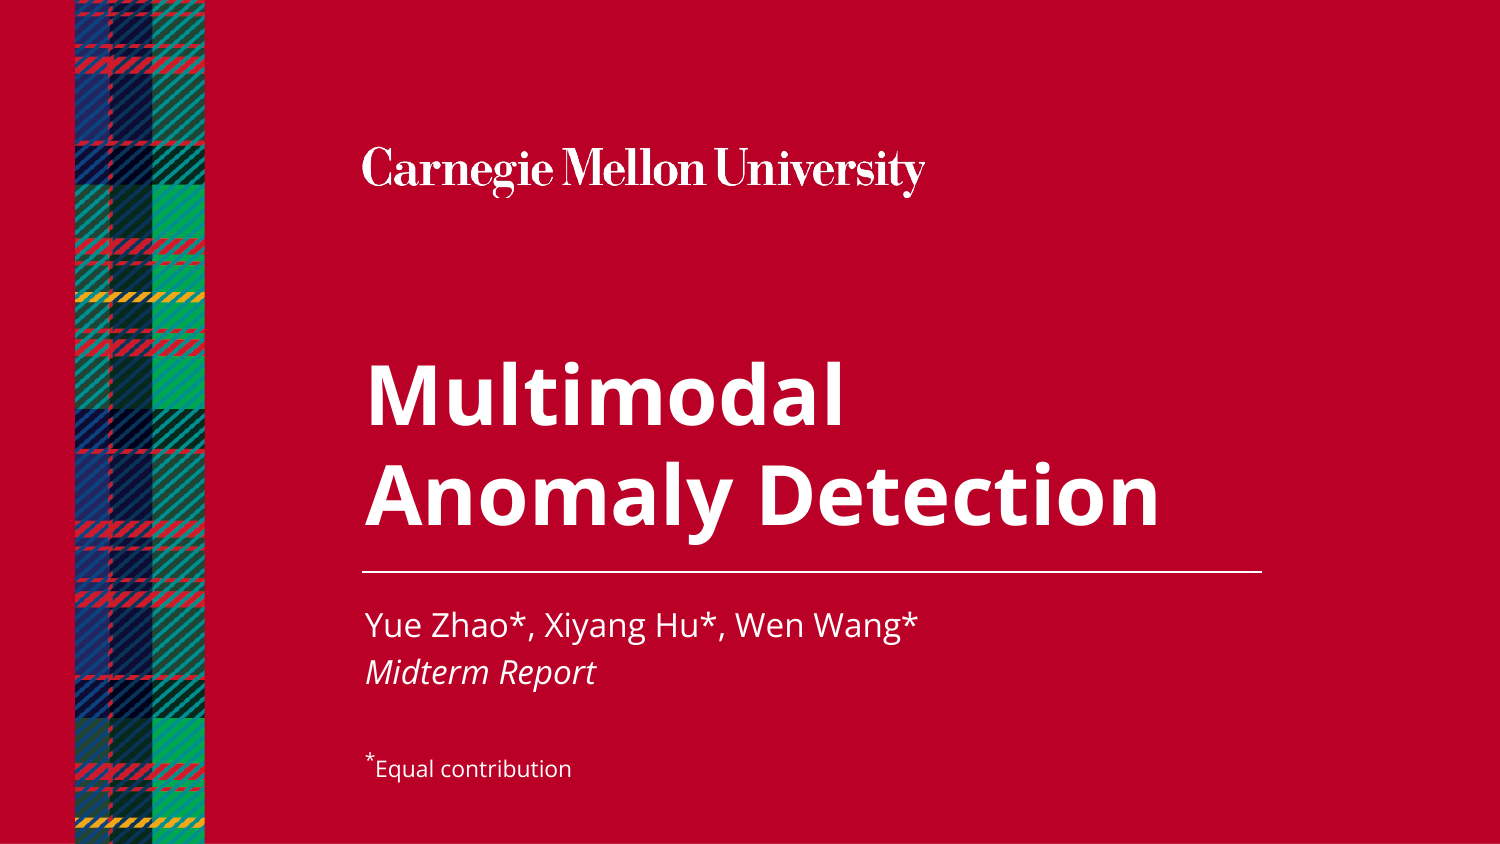

Multimodal Anomaly Detection
Yue Zhao*, Xiyang Hu*, Wen Wang*
Midterm Report

*Equal contribution